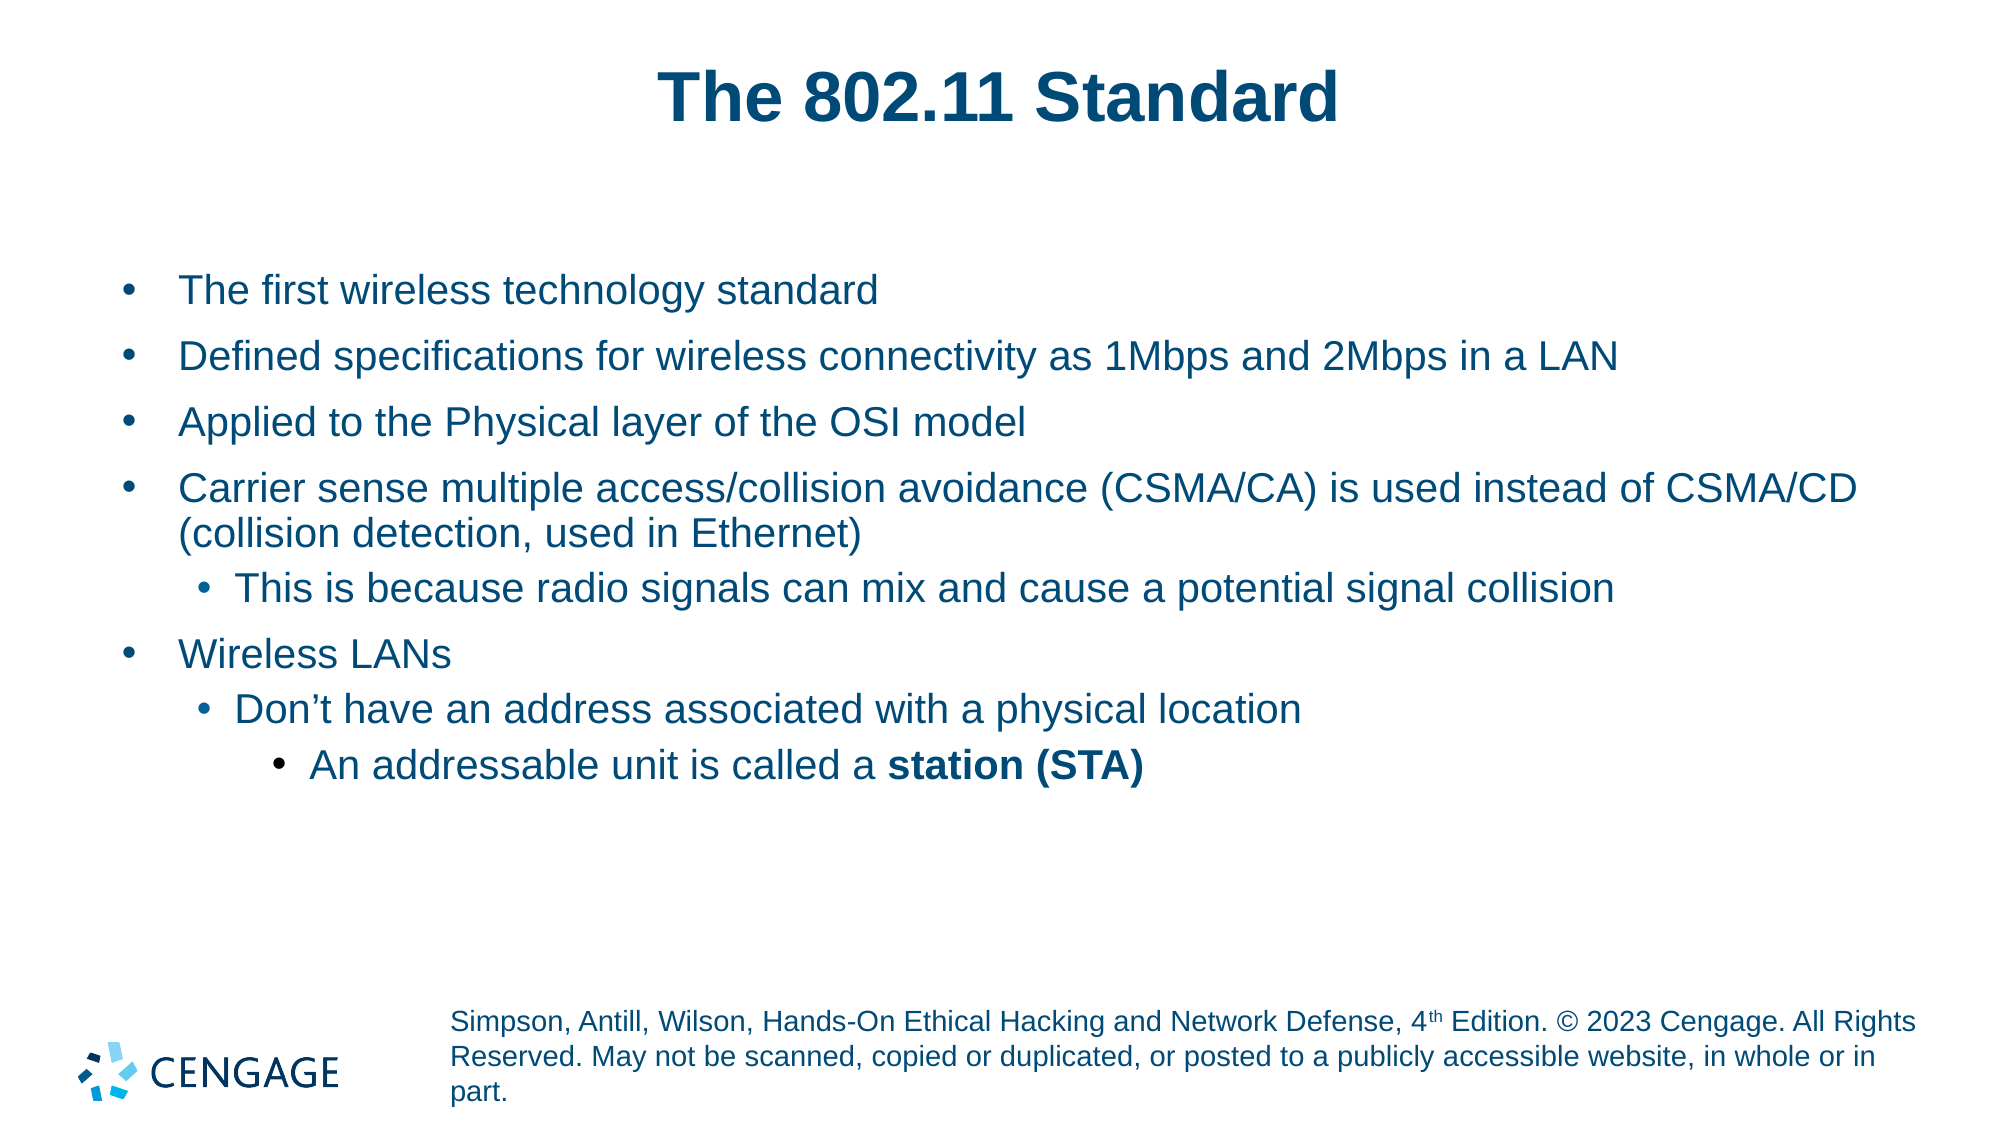

# The 802.11 Standard
The first wireless technology standard
Defined specifications for wireless connectivity as 1Mbps and 2Mbps in a LAN
Applied to the Physical layer of the OSI model
Carrier sense multiple access/collision avoidance (CSMA/CA) is used instead of CSMA/CD (collision detection, used in Ethernet)
This is because radio signals can mix and cause a potential signal collision
Wireless LANs
Don’t have an address associated with a physical location
An addressable unit is called a station (STA)